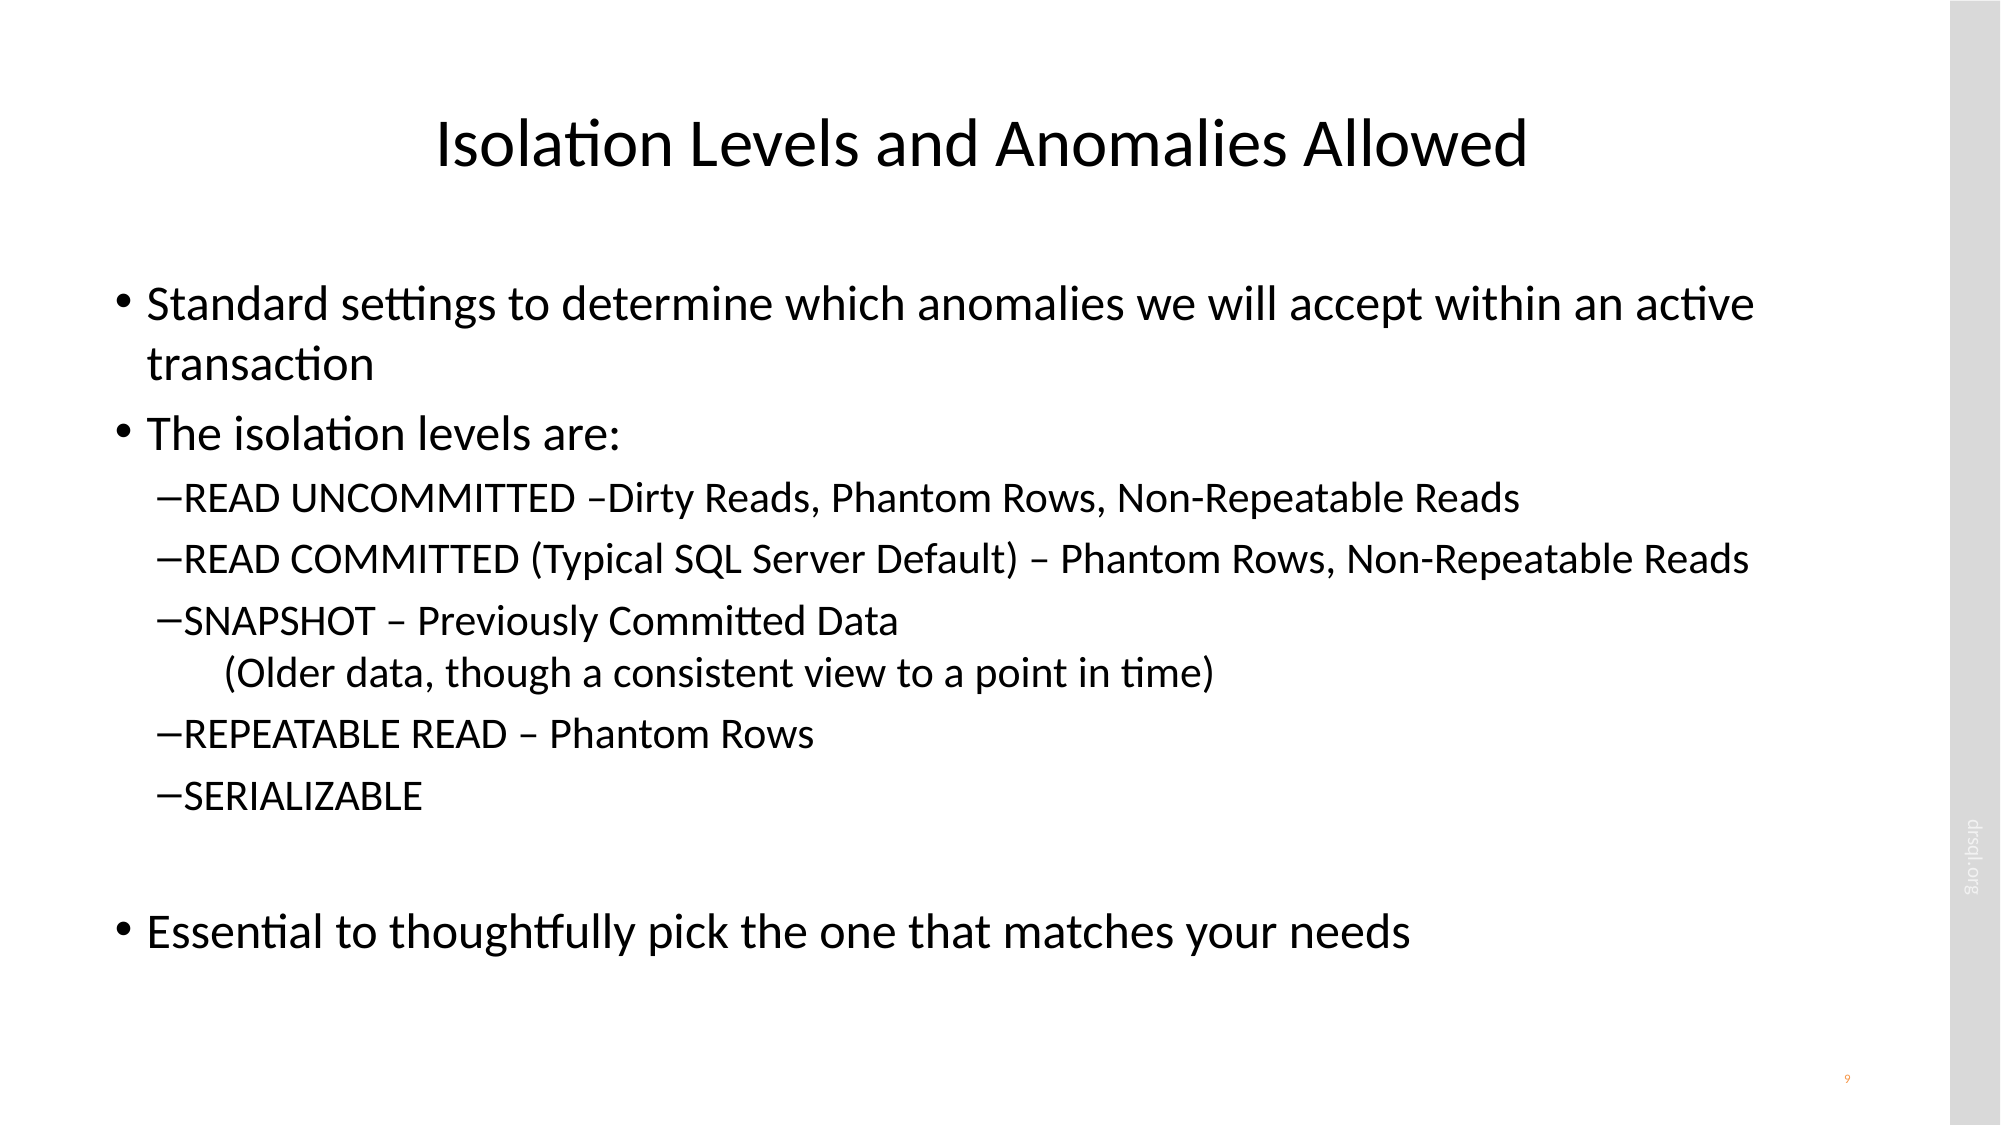

# Isolation Levels and Anomalies Allowed
Standard settings to determine which anomalies we will accept within an active transaction
The isolation levels are:
READ UNCOMMITTED –Dirty Reads, Phantom Rows, Non-Repeatable Reads
READ COMMITTED (Typical SQL Server Default) – Phantom Rows, Non-Repeatable Reads
SNAPSHOT – Previously Committed Data
    (Older data, though a consistent view to a point in time)
REPEATABLE READ – Phantom Rows
SERIALIZABLE

Essential to thoughtfully pick the one that matches your needs